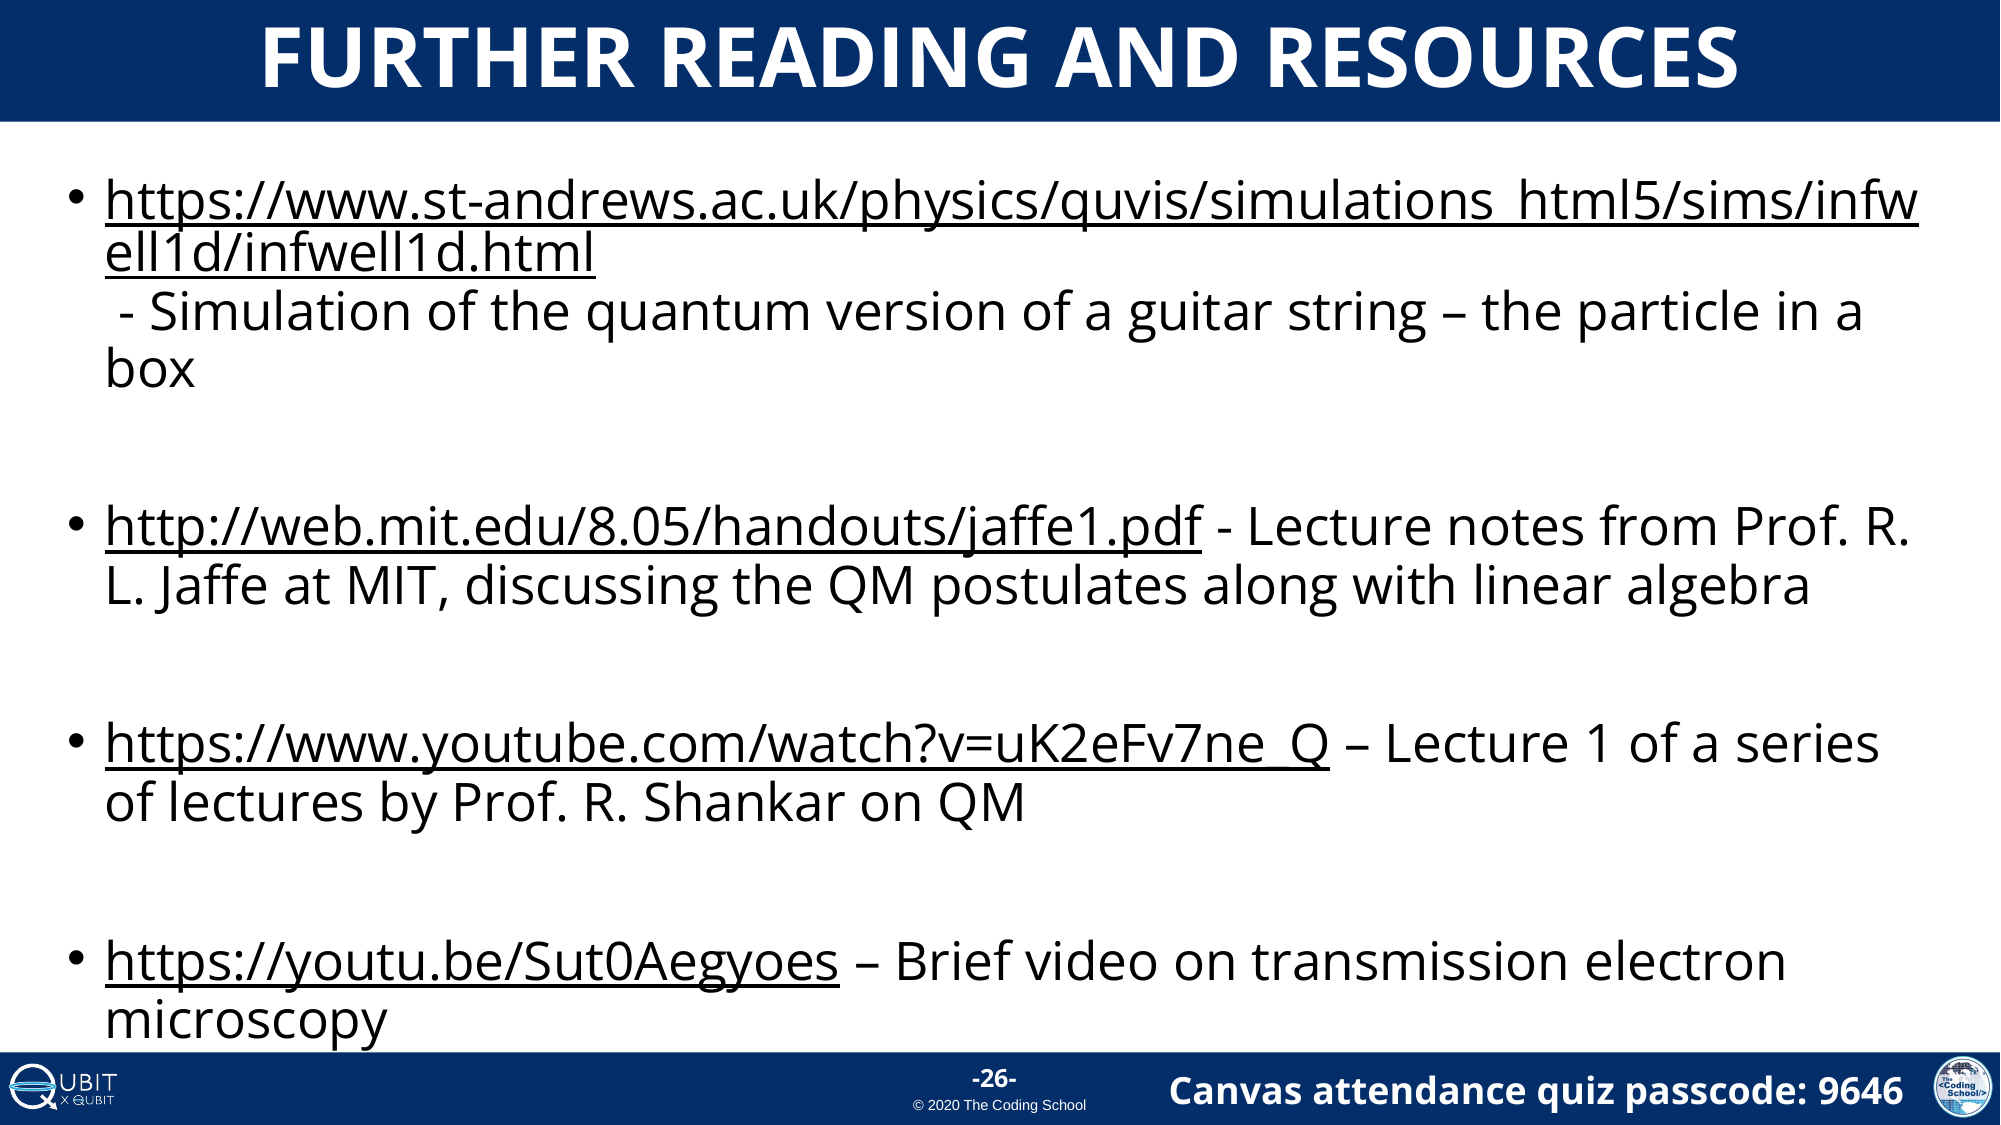

# Further Reading and resources
https://www.st-andrews.ac.uk/physics/quvis/simulations_html5/sims/infwell1d/infwell1d.html - Simulation of the quantum version of a guitar string – the particle in a box

http://web.mit.edu/8.05/handouts/jaffe1.pdf - Lecture notes from Prof. R. L. Jaffe at MIT, discussing the QM postulates along with linear algebra

https://www.youtube.com/watch?v=uK2eFv7ne_Q – Lecture 1 of a series of lectures by Prof. R. Shankar on QM

https://youtu.be/Sut0Aegyoes – Brief video on transmission electron microscopy

-26-